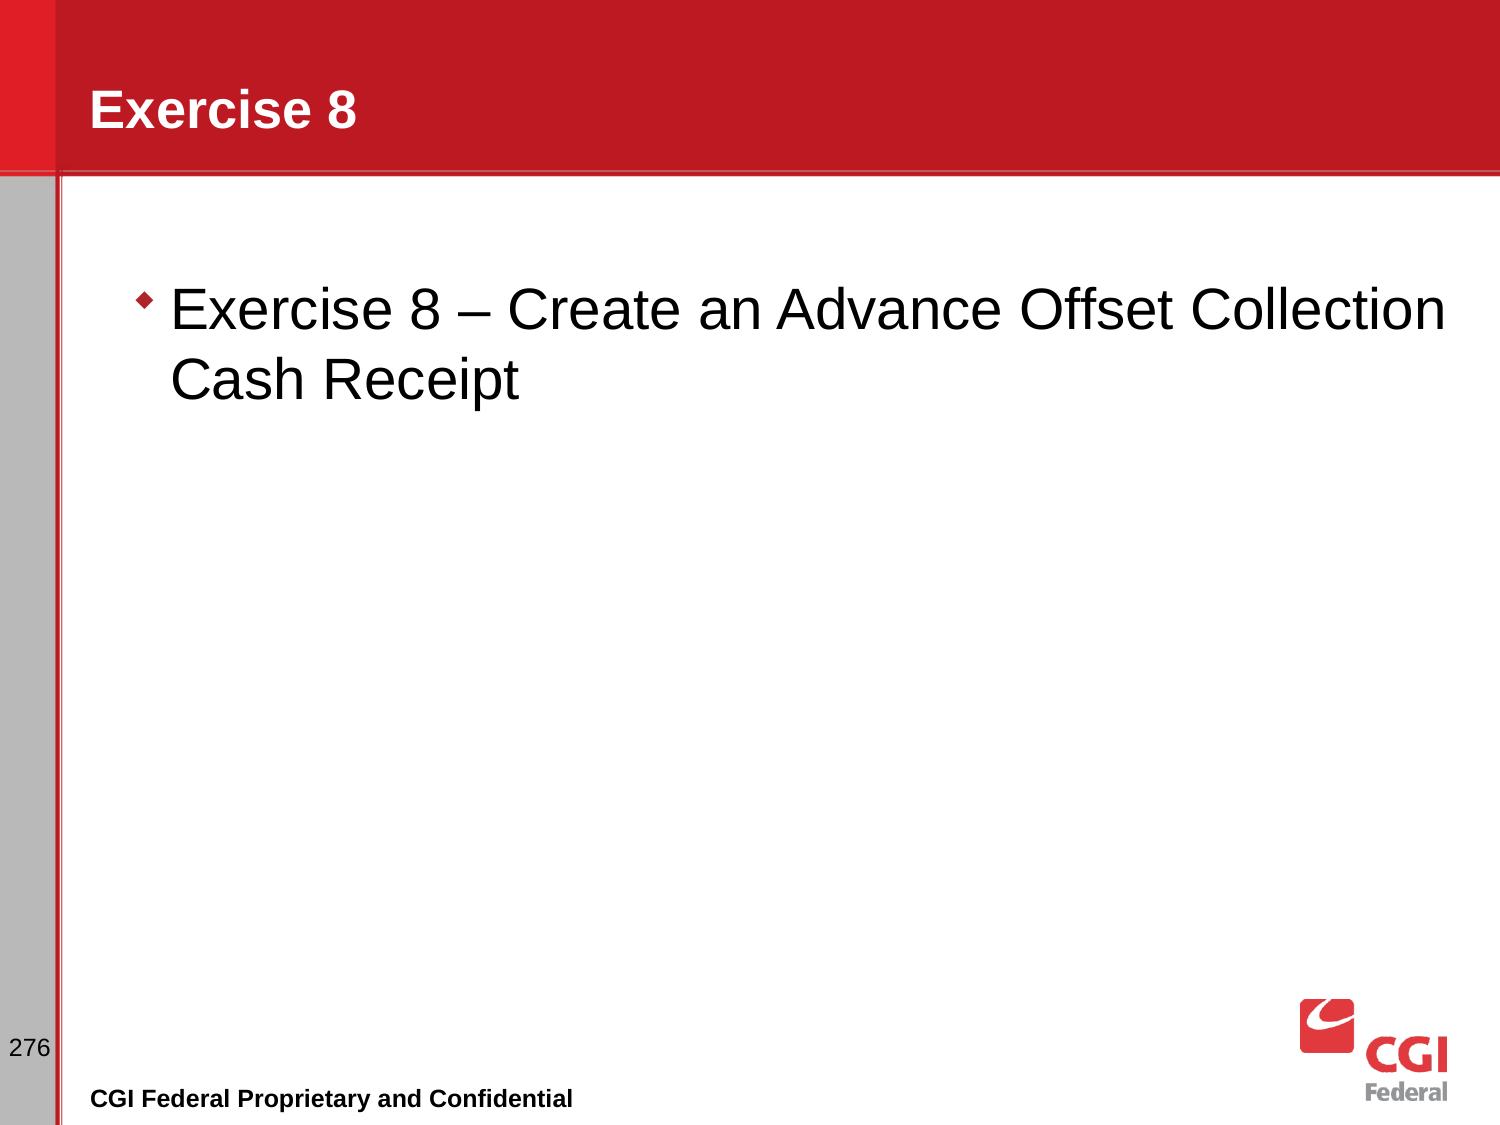

# Exercise 8
Exercise 8 – Create an Advance Offset Collection Cash Receipt

276
CGI Federal Proprietary and Confidential